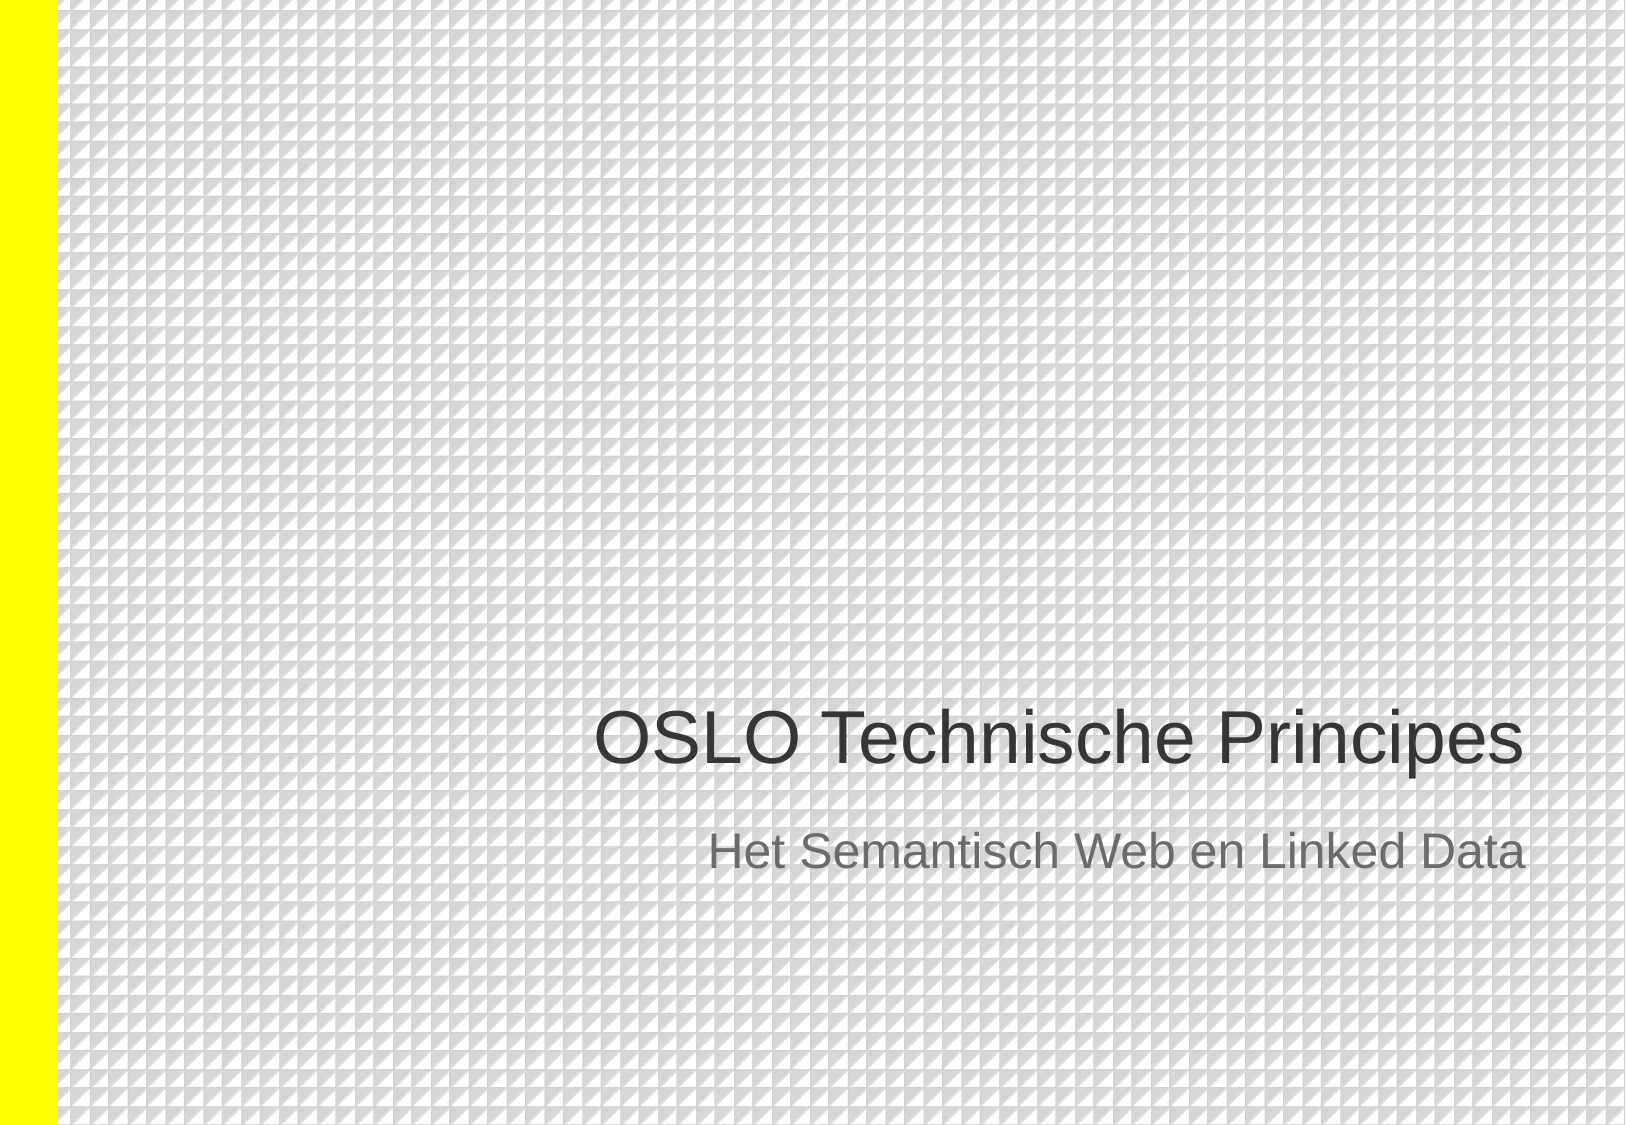

# OSLO Technische Principes
Het Semantisch Web en Linked Data